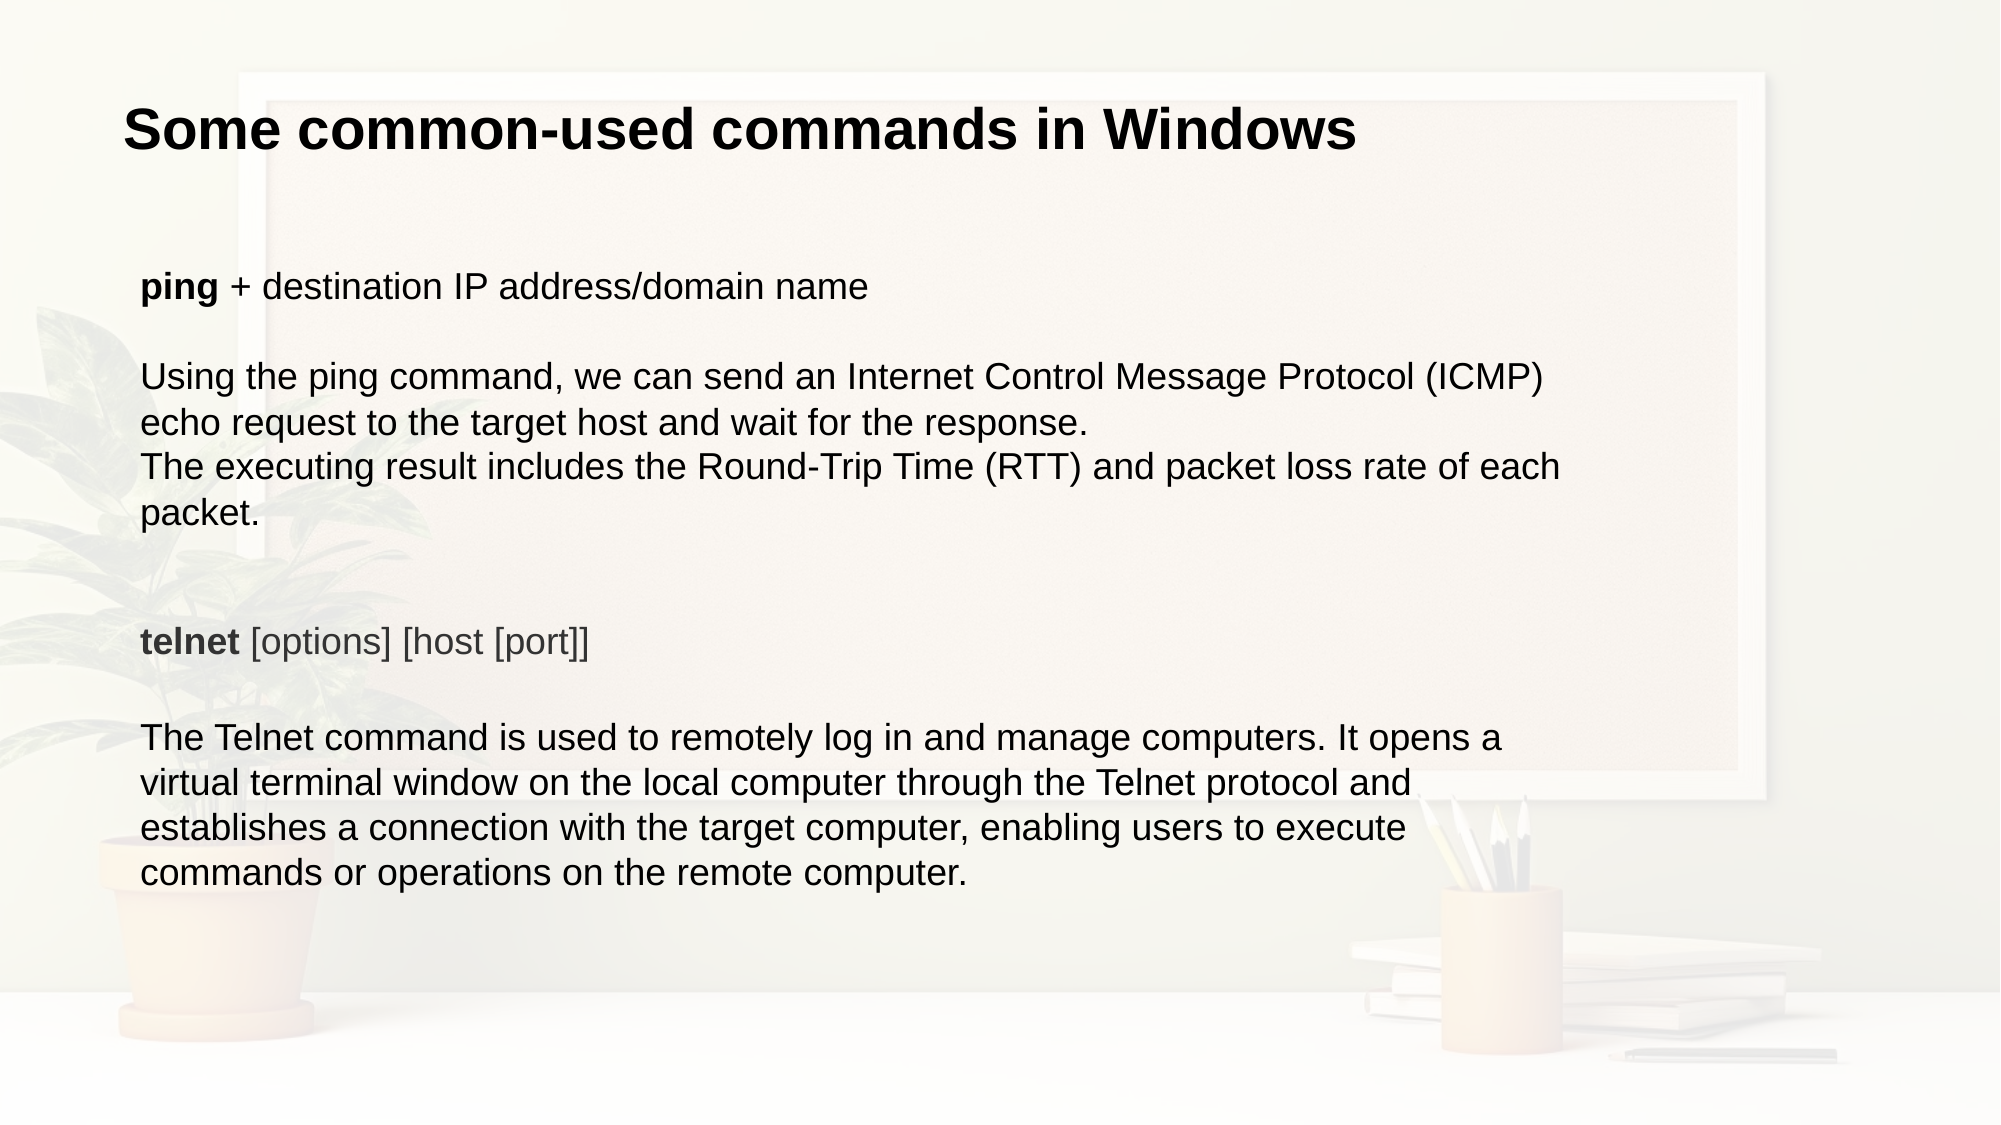

# Some common-used commands in Windows
ping + destination IP address/domain name

Using the ping command, we can send an Internet Control Message Protocol (ICMP) echo request to the target host and wait for the response.
The executing result includes the Round-Trip Time (RTT) and packet loss rate of each packet.

telnet [options] [host [port]]

The Telnet command is used to remotely log in and manage computers. It opens a virtual terminal window on the local computer through the Telnet protocol and establishes a connection with the target computer, enabling users to execute commands or operations on the remote computer.